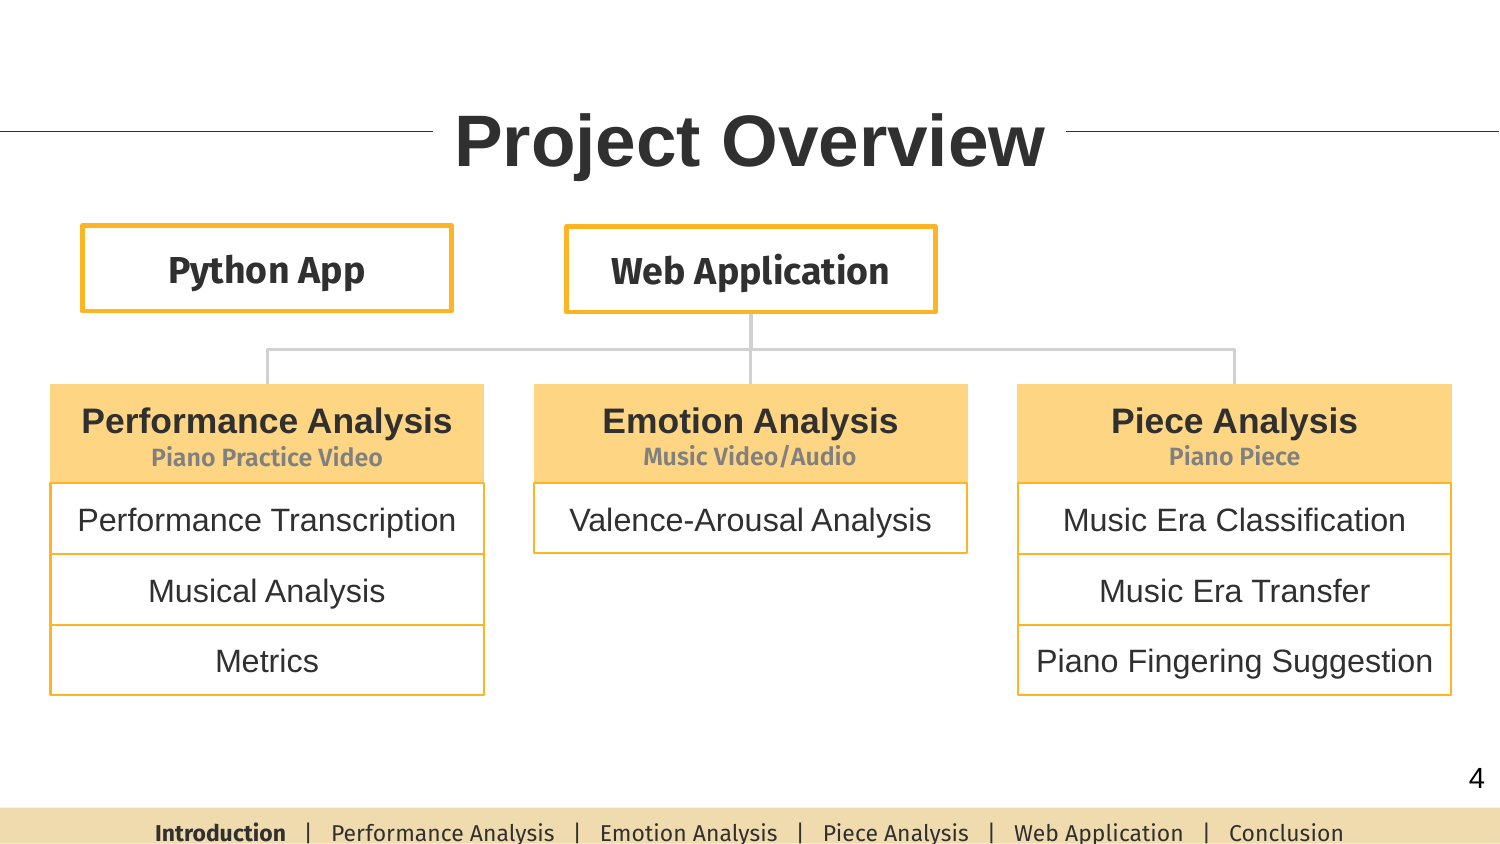

# Project Overview
Python App
Web Application
Performance Analysis
Emotion Analysis
Piece Analysis
Music Video/Audio
Piano Piece
Piano Practice Video
Valence-Arousal Analysis
Performance Transcription
Music Era Classification
Musical Analysis
Music Era Transfer
Metrics
Piano Fingering Suggestion
Introduction   |   Performance Analysis   |   Emotion Analysis   |   Piece Analysis   |   Web Application   |   Conclusion